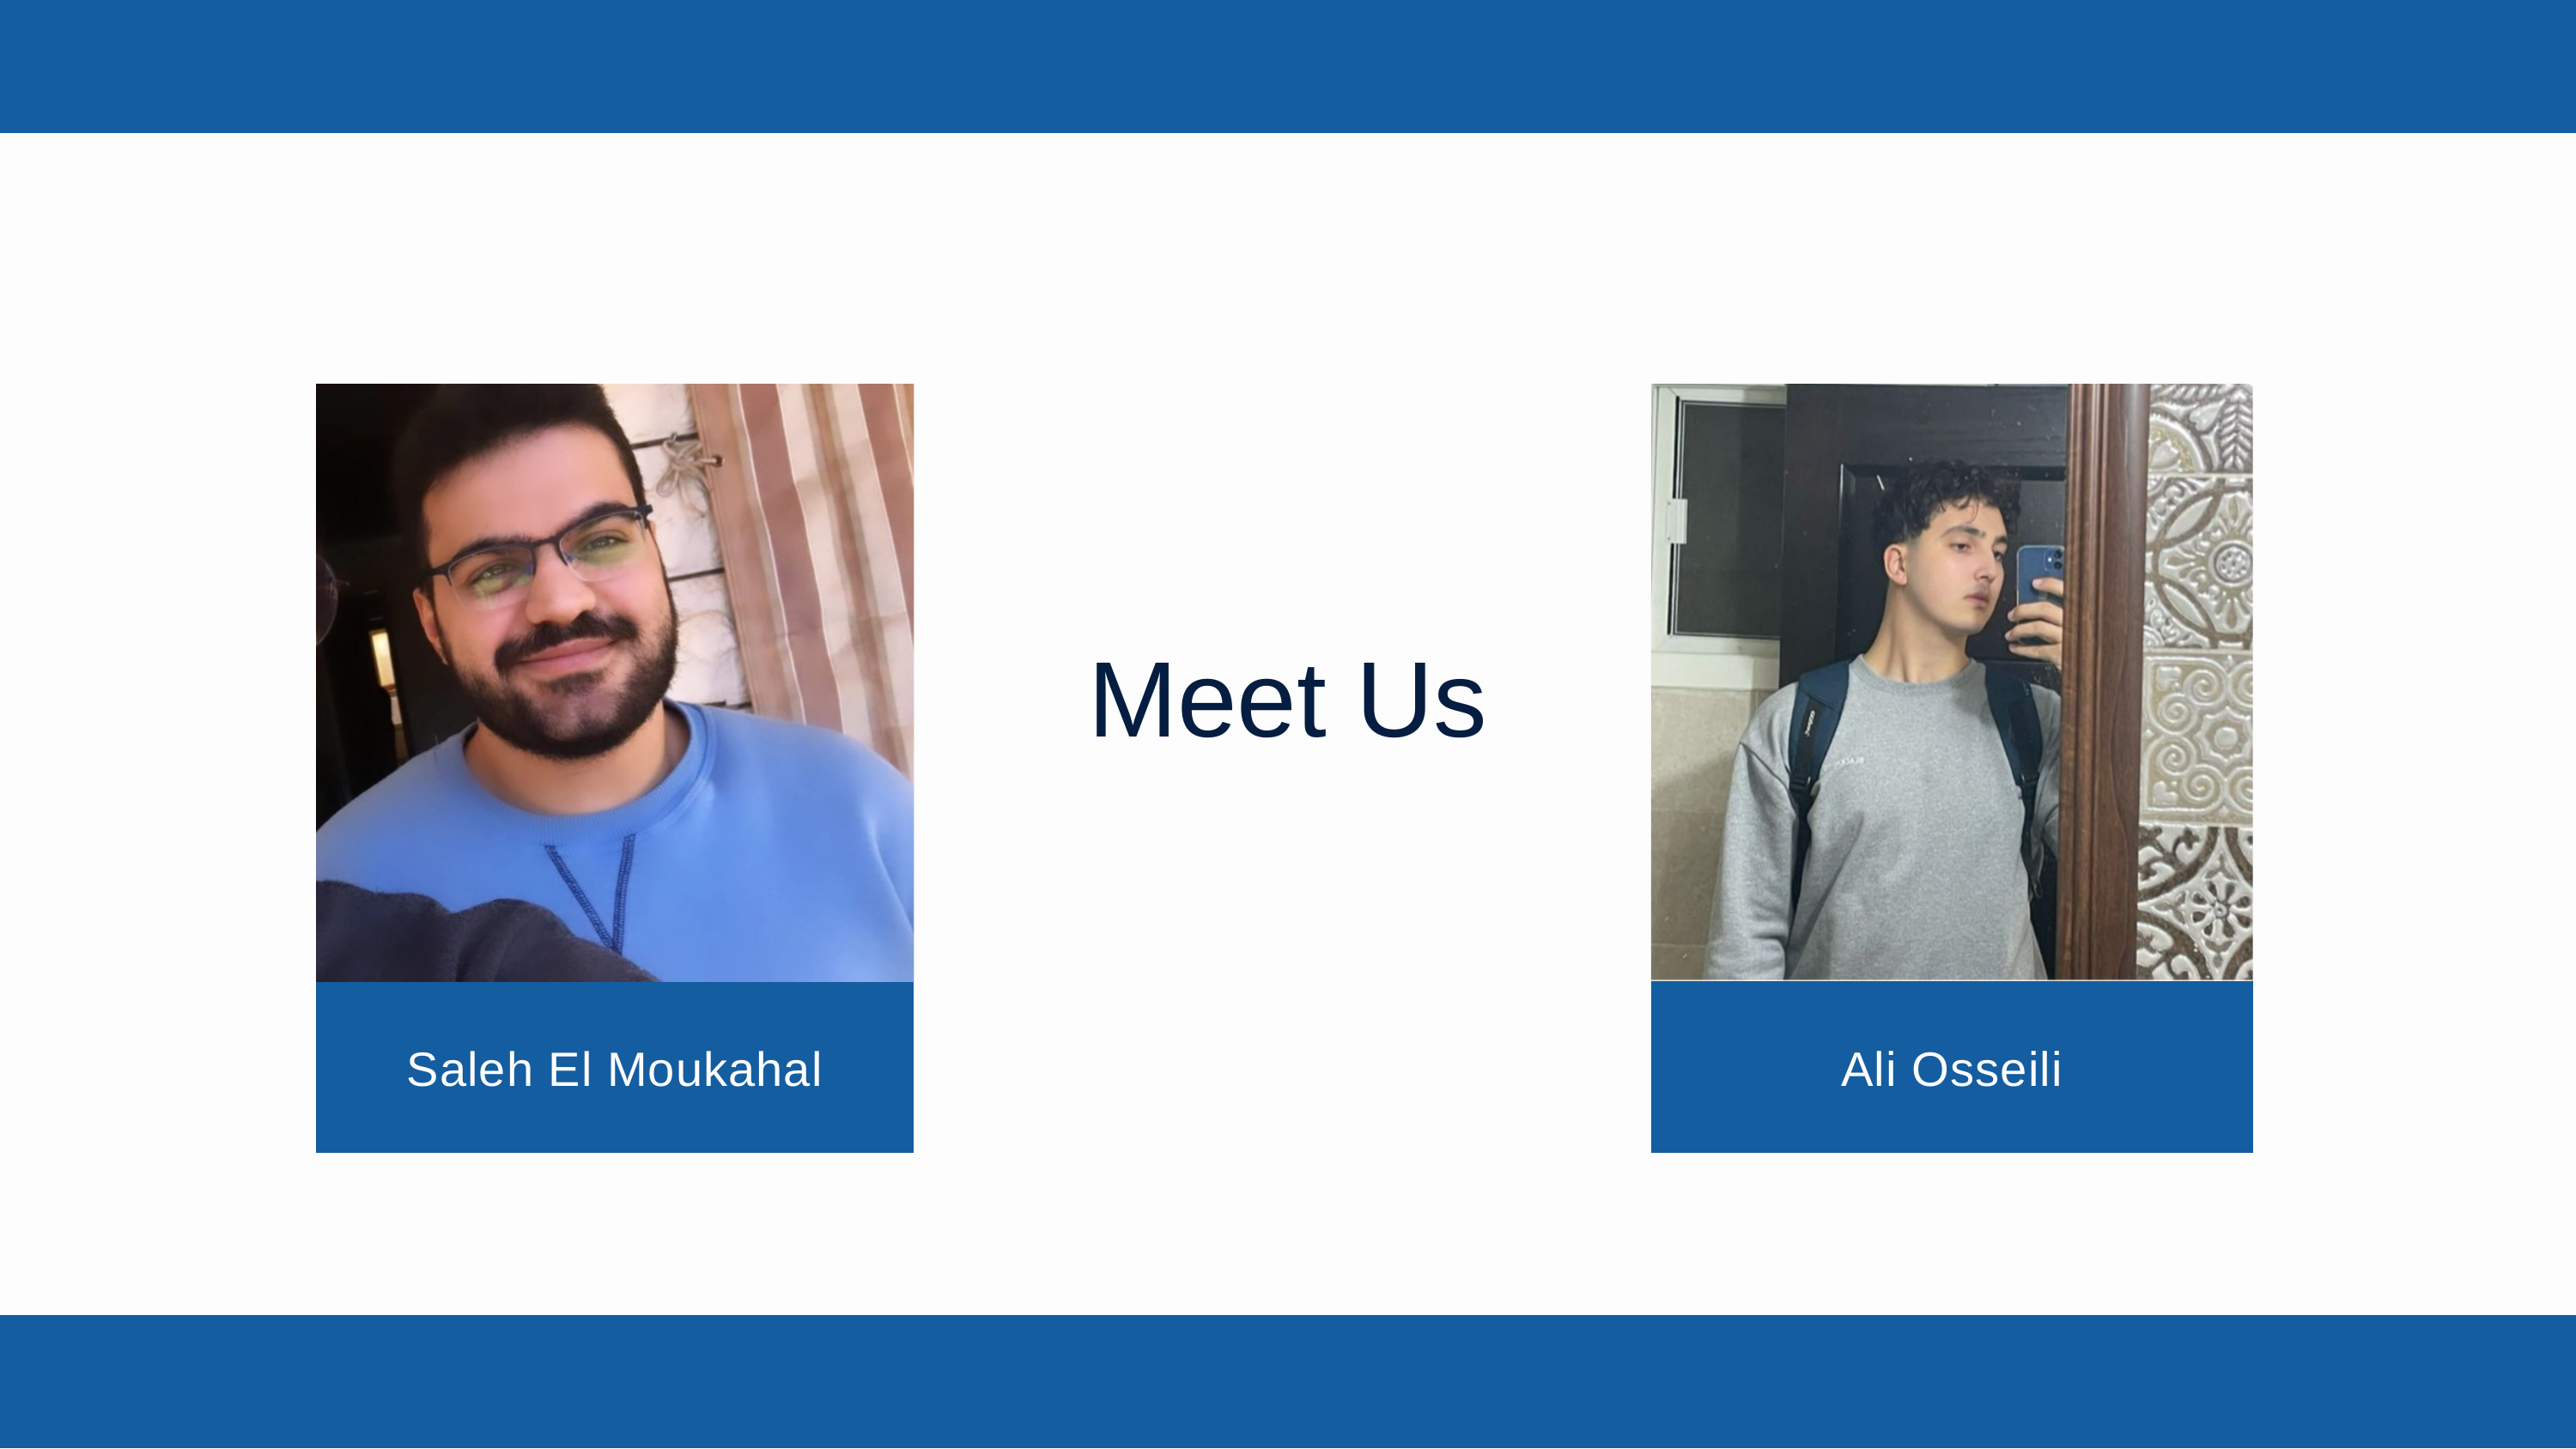

Meet Us

Ali Osseili
Saleh El Moukahal